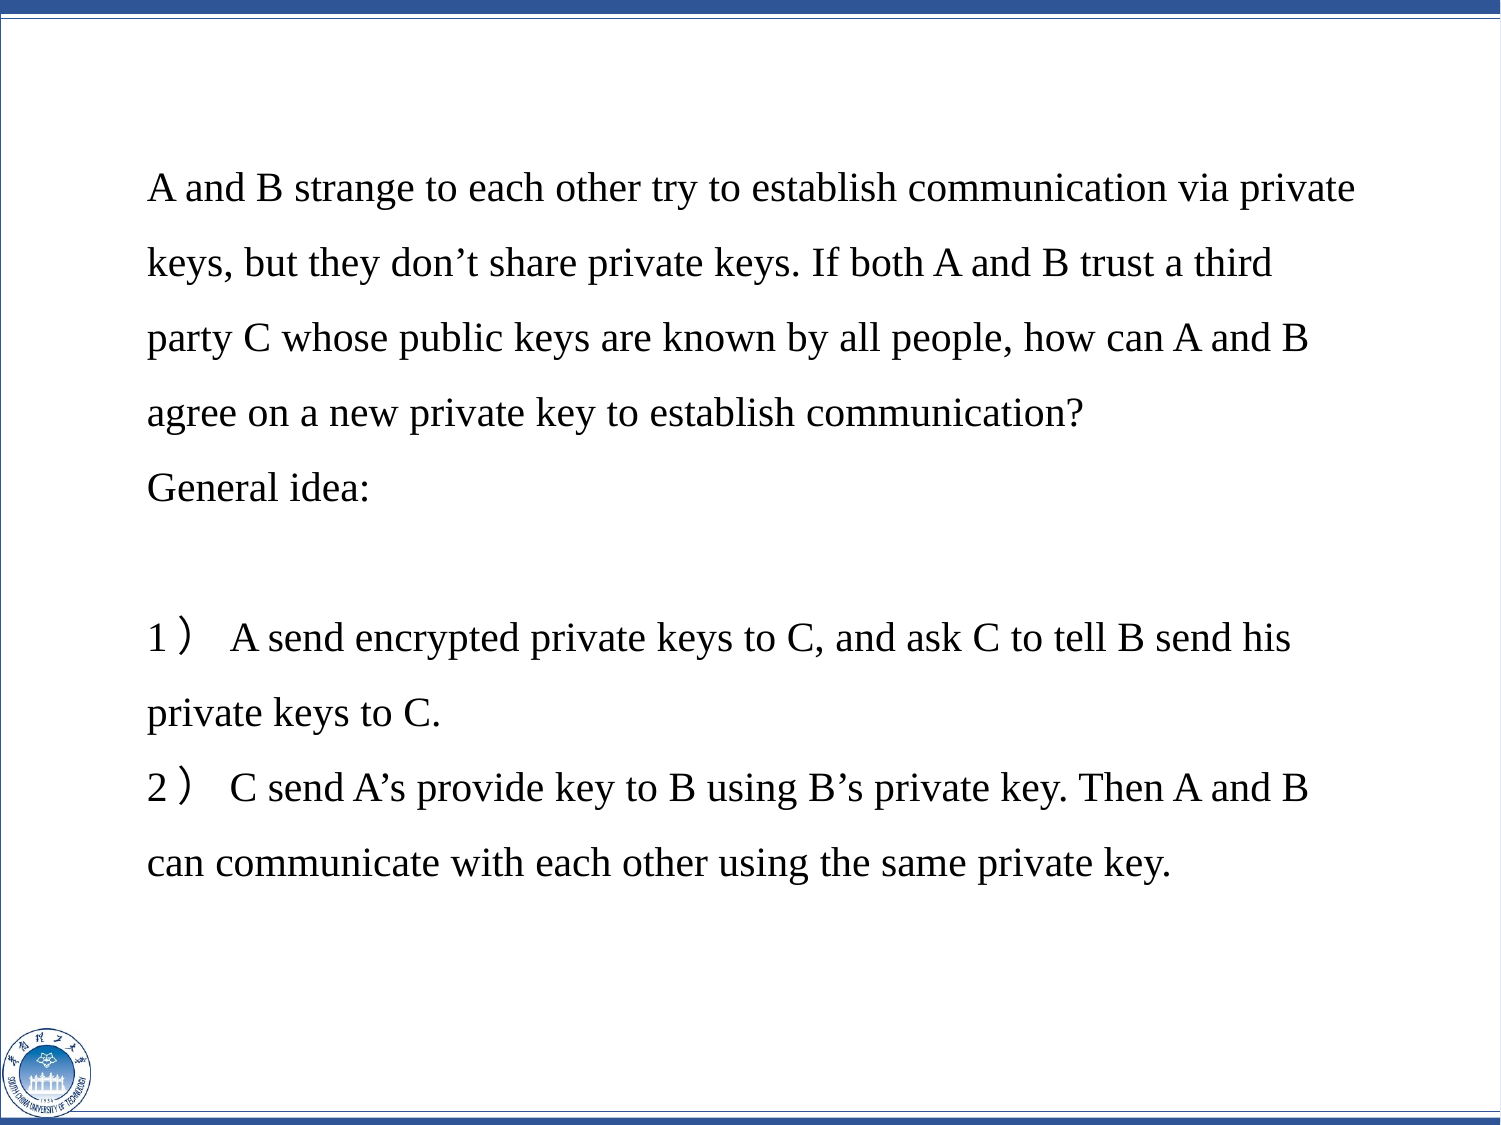

A and B strange to each other try to establish communication via private keys, but they don’t share private keys. If both A and B trust a third party C whose public keys are known by all people, how can A and B agree on a new private key to establish communication?
General idea:

1）A send encrypted private keys to C, and ask C to tell B send his private keys to C.
2）C send A’s provide key to B using B’s private key. Then A and B can communicate with each other using the same private key.